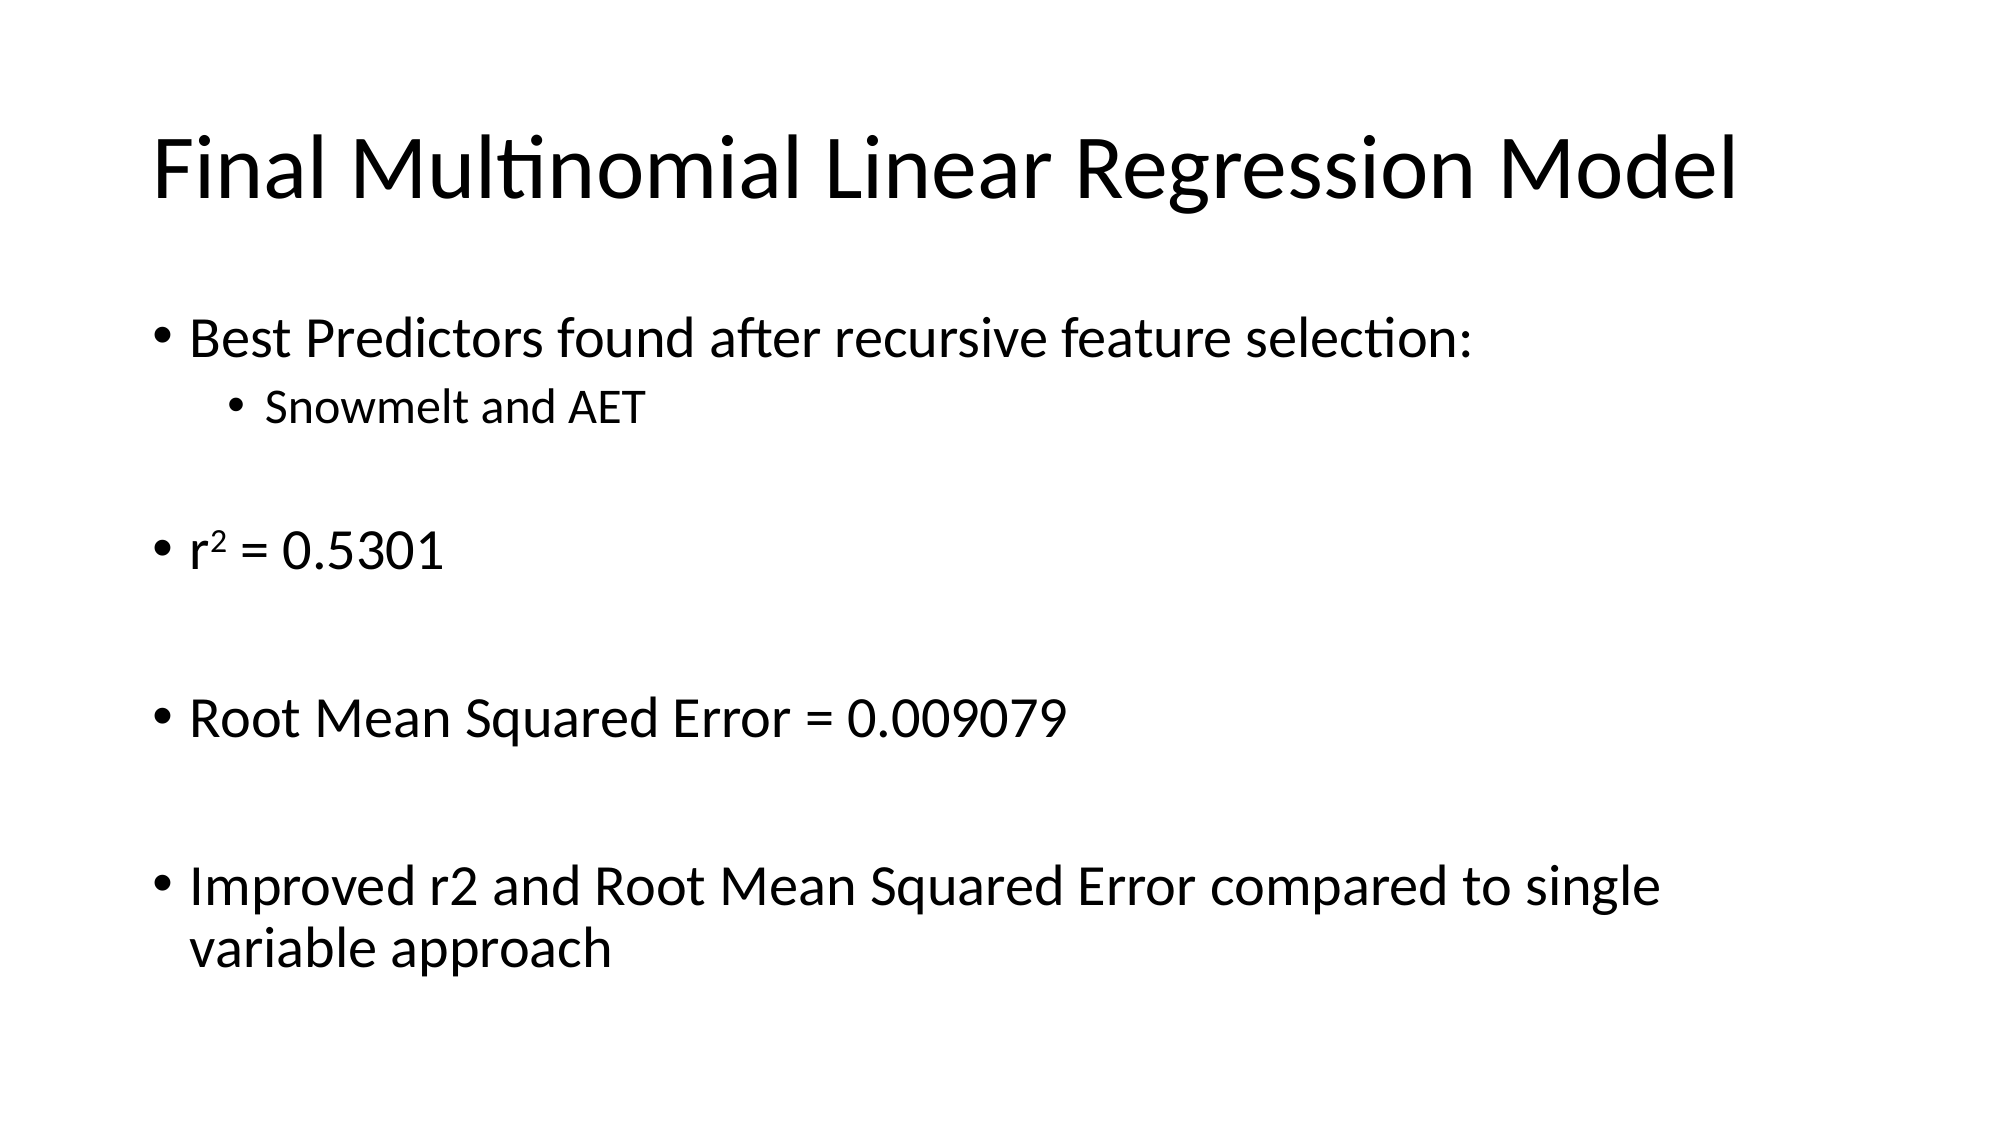

# Final Multinomial Linear Regression Model
Best Predictors found after recursive feature selection:
Snowmelt and AET

r2 = 0.5301

Root Mean Squared Error = 0.009079

Improved r2 and Root Mean Squared Error compared to single variable approach